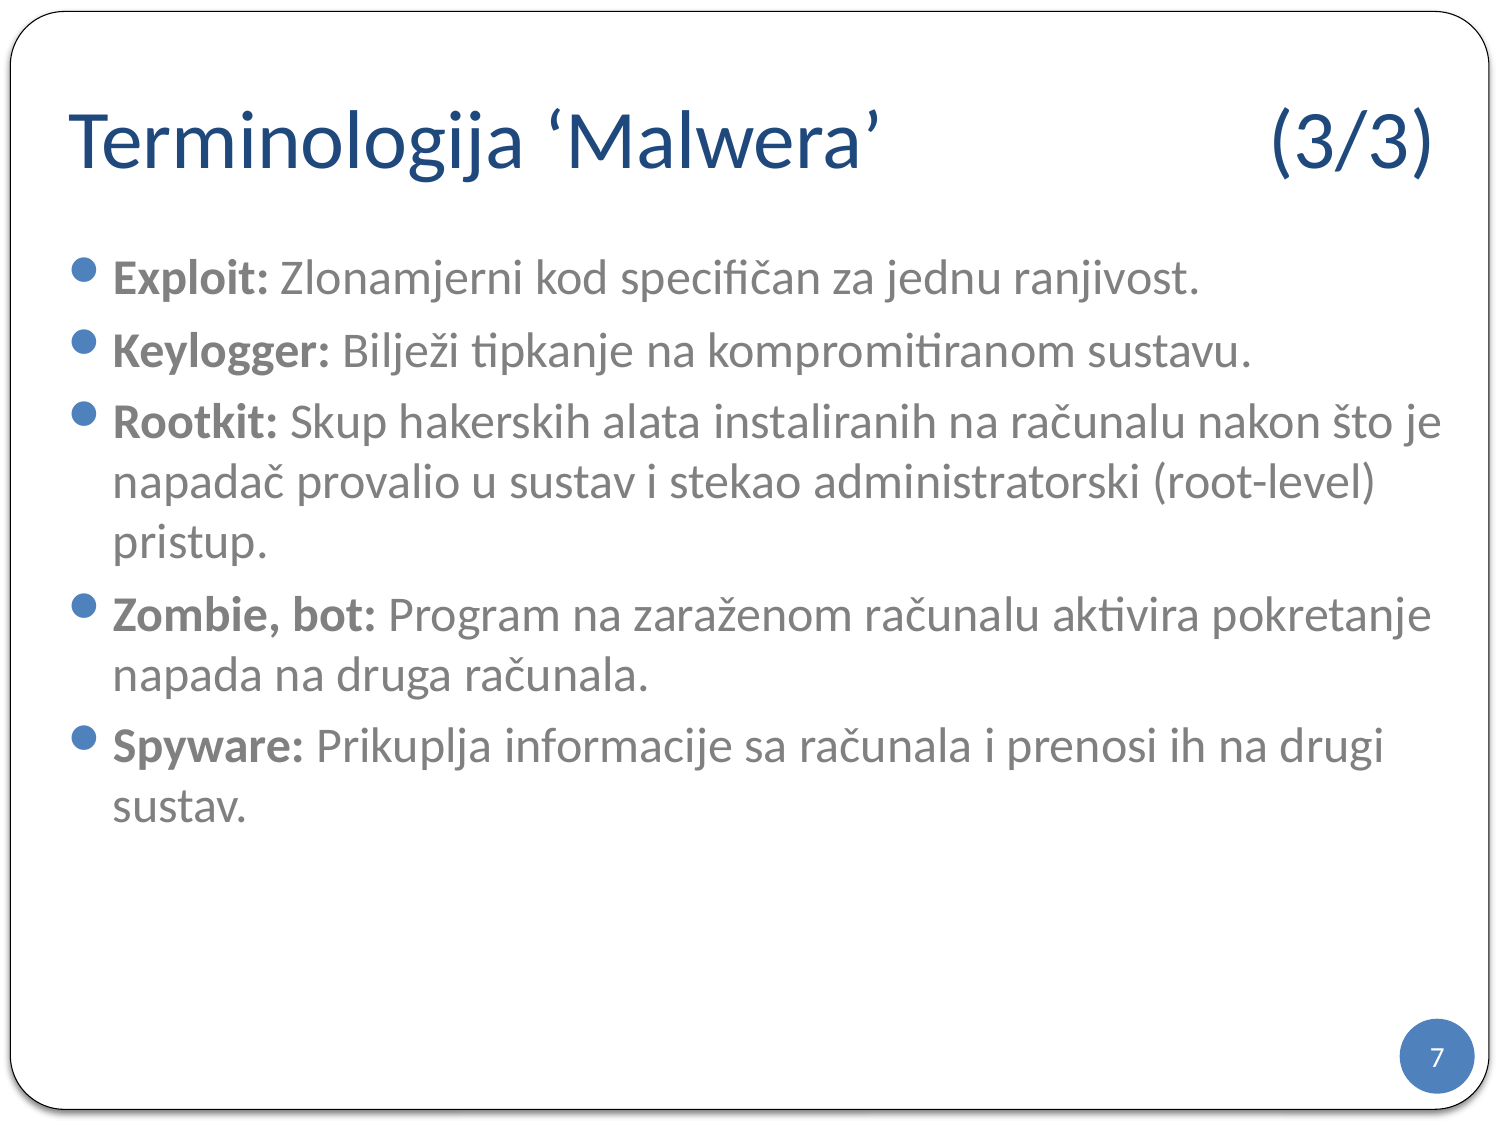

# Terminologija ‘Malwera’ 			(3/3)
Exploit: Zlonamjerni kod specifičan za jednu ranjivost.
Keylogger: Bilježi tipkanje na kompromitiranom sustavu.
Rootkit: Skup hakerskih alata instaliranih na računalu nakon što je napadač provalio u sustav i stekao administratorski (root-level) pristup.
Zombie, bot: Program na zaraženom računalu aktivira pokretanje napada na druga računala.
Spyware: Prikuplja informacije sa računala i prenosi ih na drugi sustav.
7